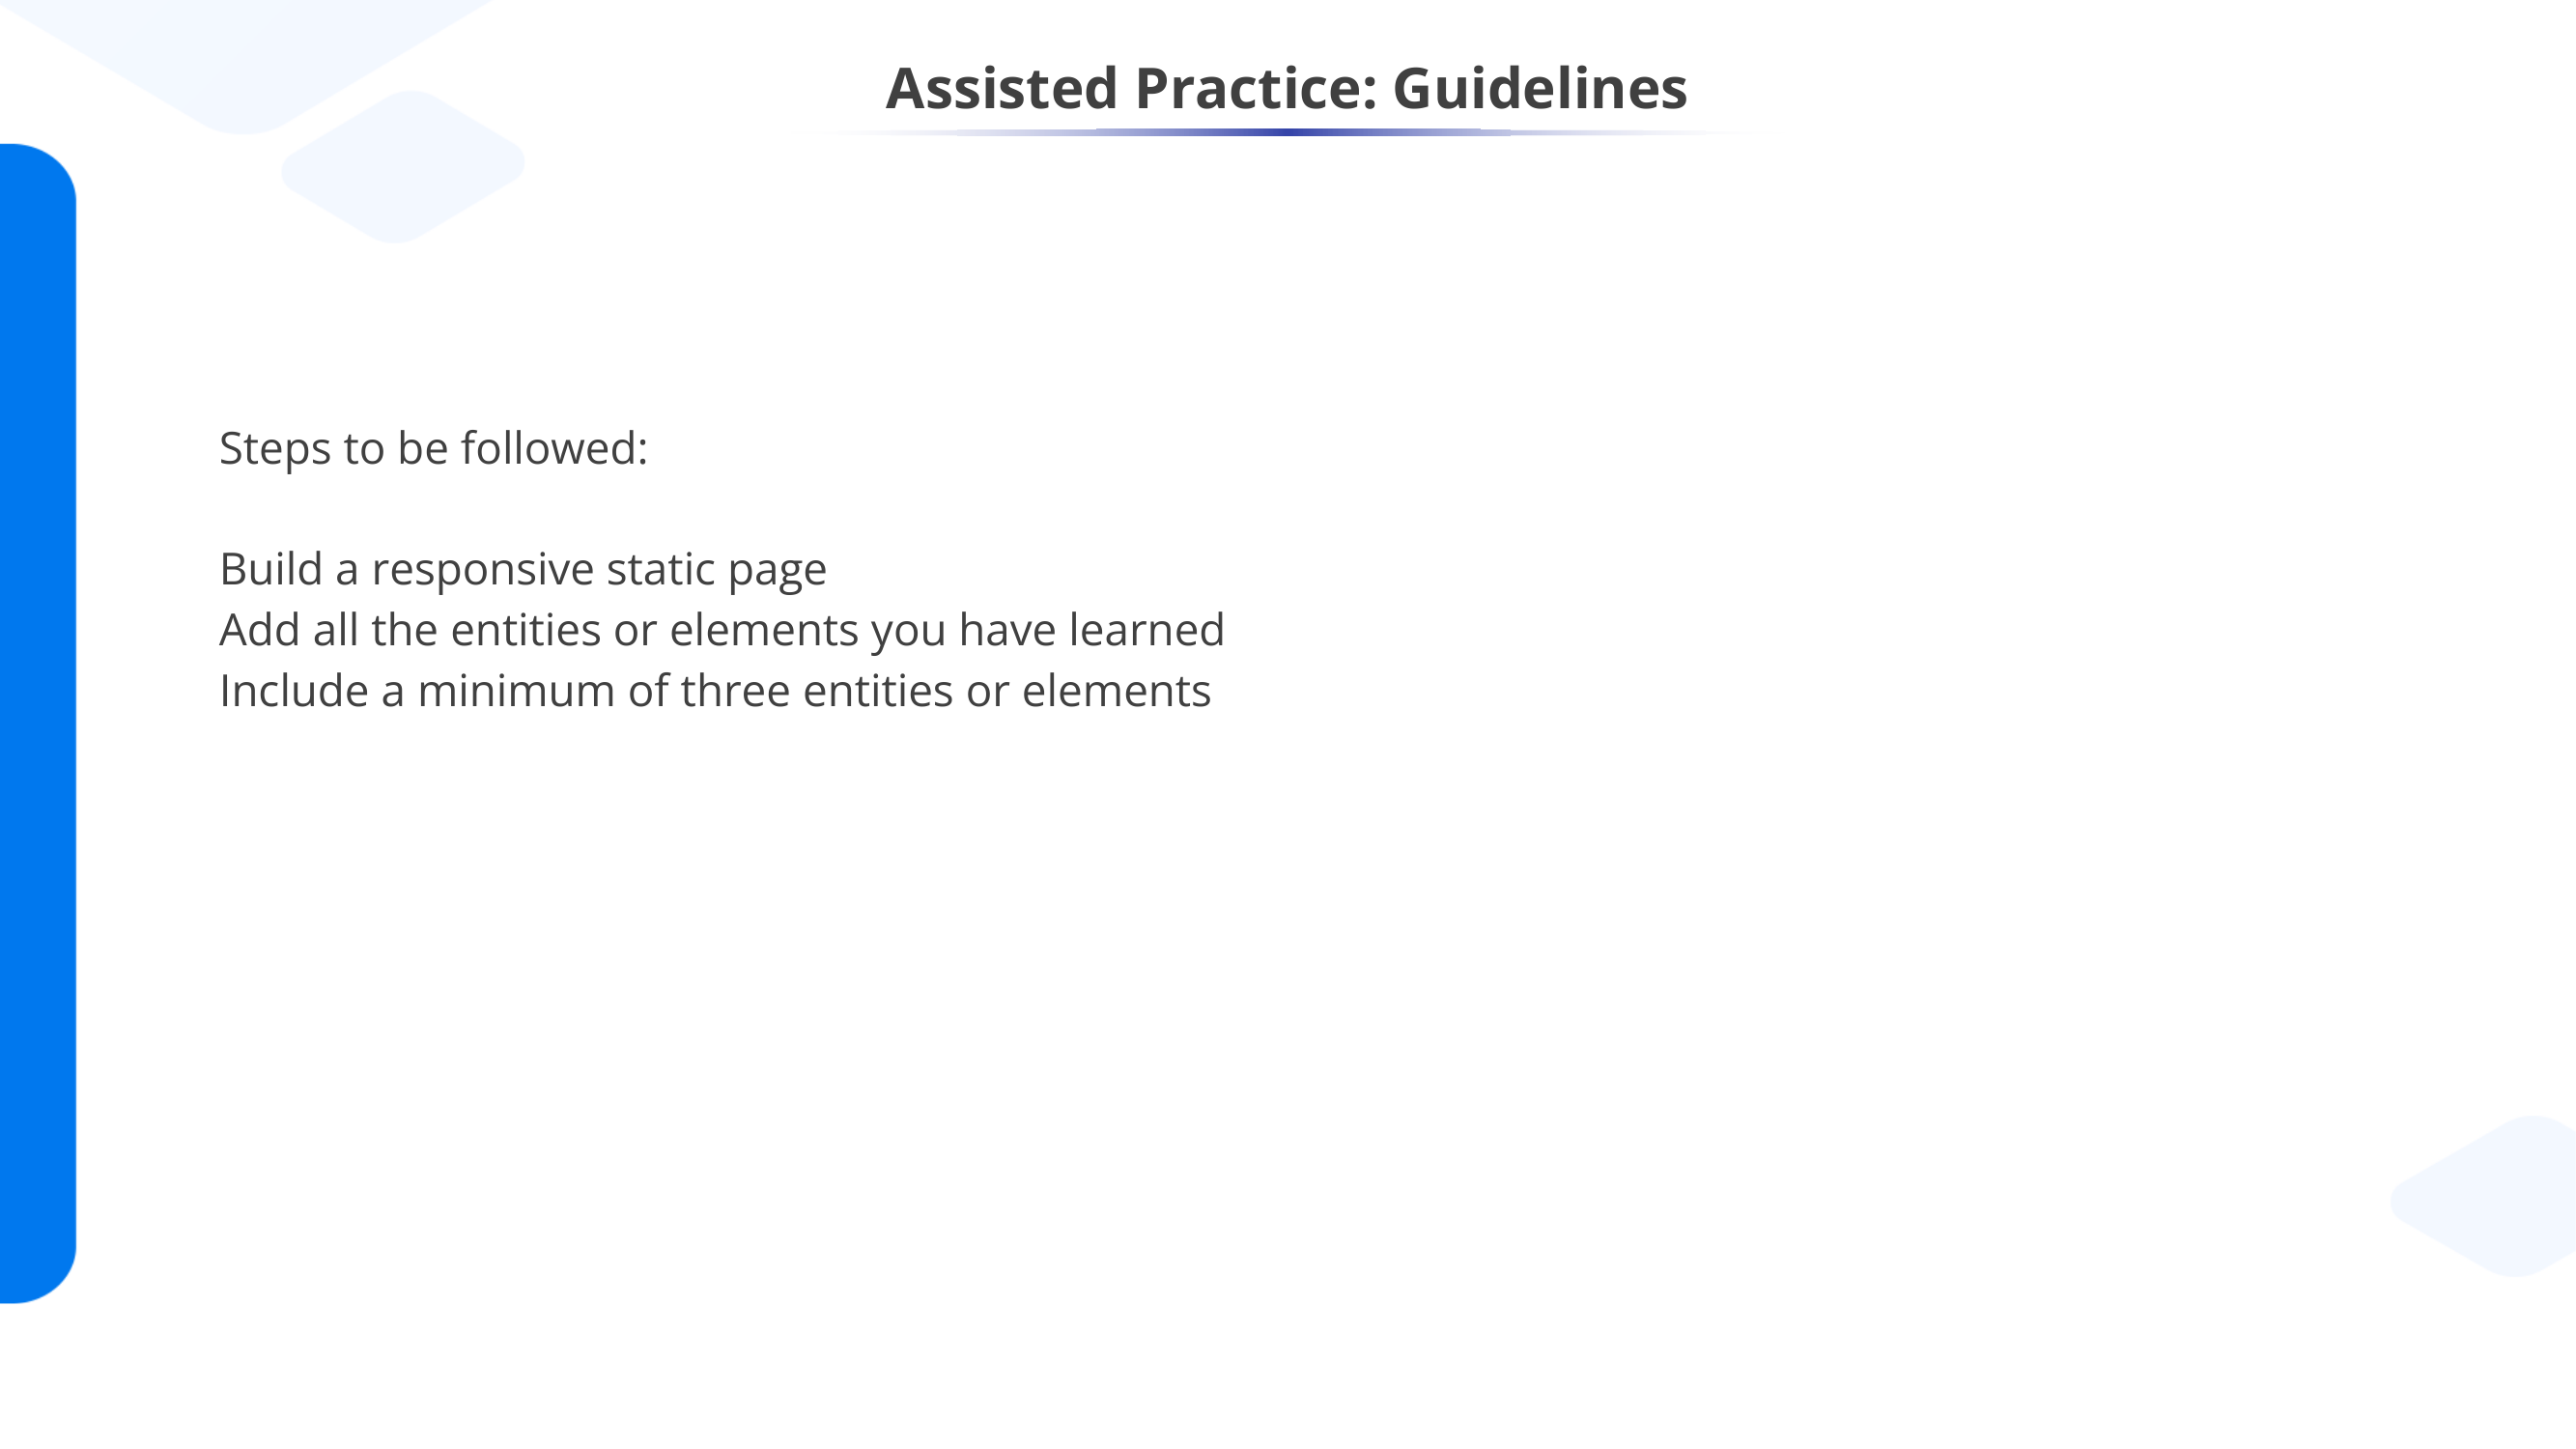

# Assisted Practice: Guidelines

Steps to be followed:

Build a responsive static page
Add all the entities or elements you have learned
Include a minimum of three entities or elements